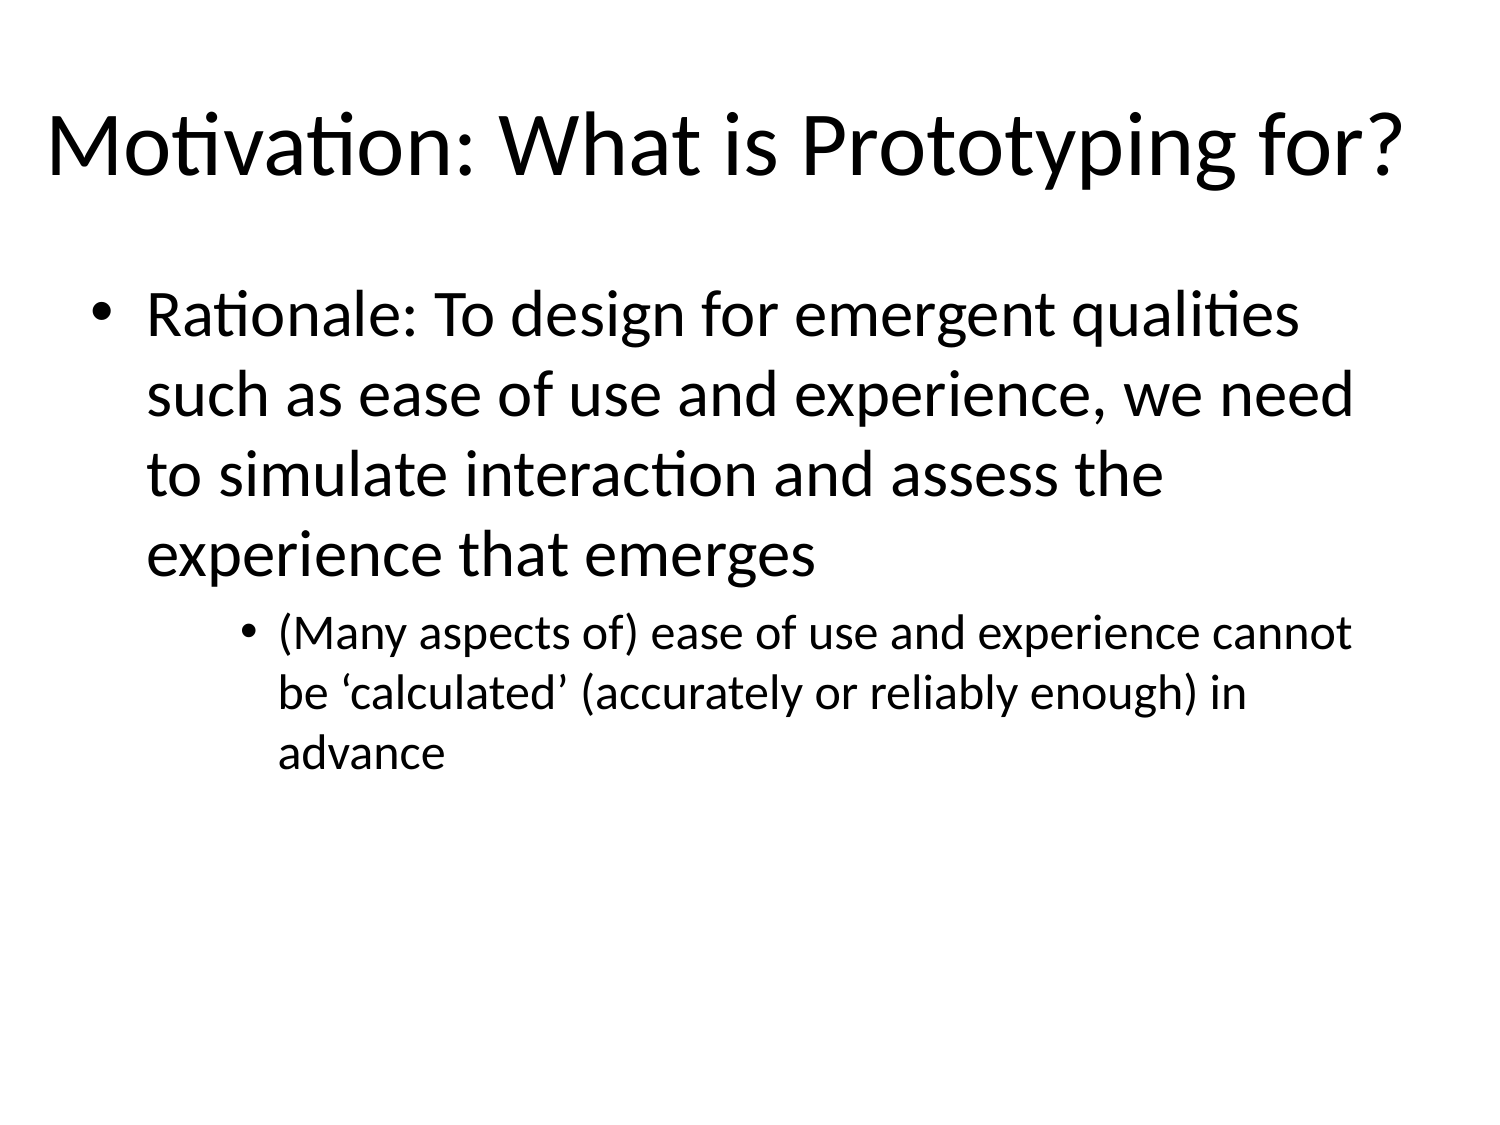

# Motivation: What is Prototyping for?
Rationale: To design for emergent qualities such as ease of use and experience, we need to simulate interaction and assess the experience that emerges
(Many aspects of) ease of use and experience cannot be ‘calculated’ (accurately or reliably enough) in advance